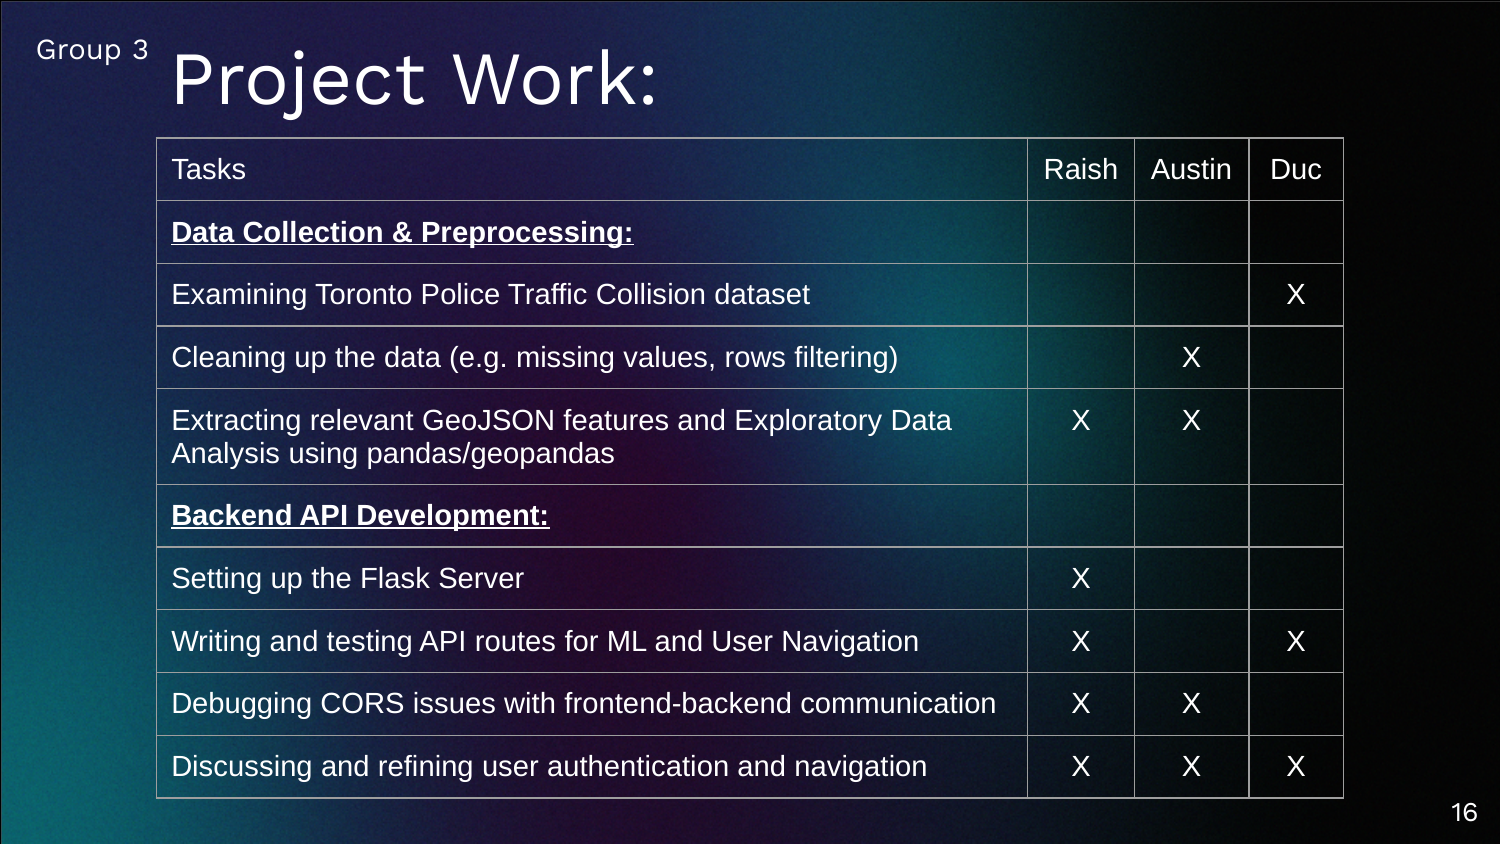

# Project Work:
Group 3
| Tasks | Raish | Austin | Duc |
| --- | --- | --- | --- |
| Data Collection & Preprocessing: |  |  |  |
| Examining Toronto Police Traffic Collision dataset |  |  | X |
| Cleaning up the data (e.g. missing values, rows filtering) |  | X |  |
| Extracting relevant GeoJSON features and Exploratory Data Analysis using pandas/geopandas | X | X |  |
| Backend API Development: |  |  |  |
| Setting up the Flask Server | X |  |  |
| Writing and testing API routes for ML and User Navigation | X |  | X |
| Debugging CORS issues with frontend-backend communication | X | X |  |
| Discussing and refining user authentication and navigation | X | X | X |
16